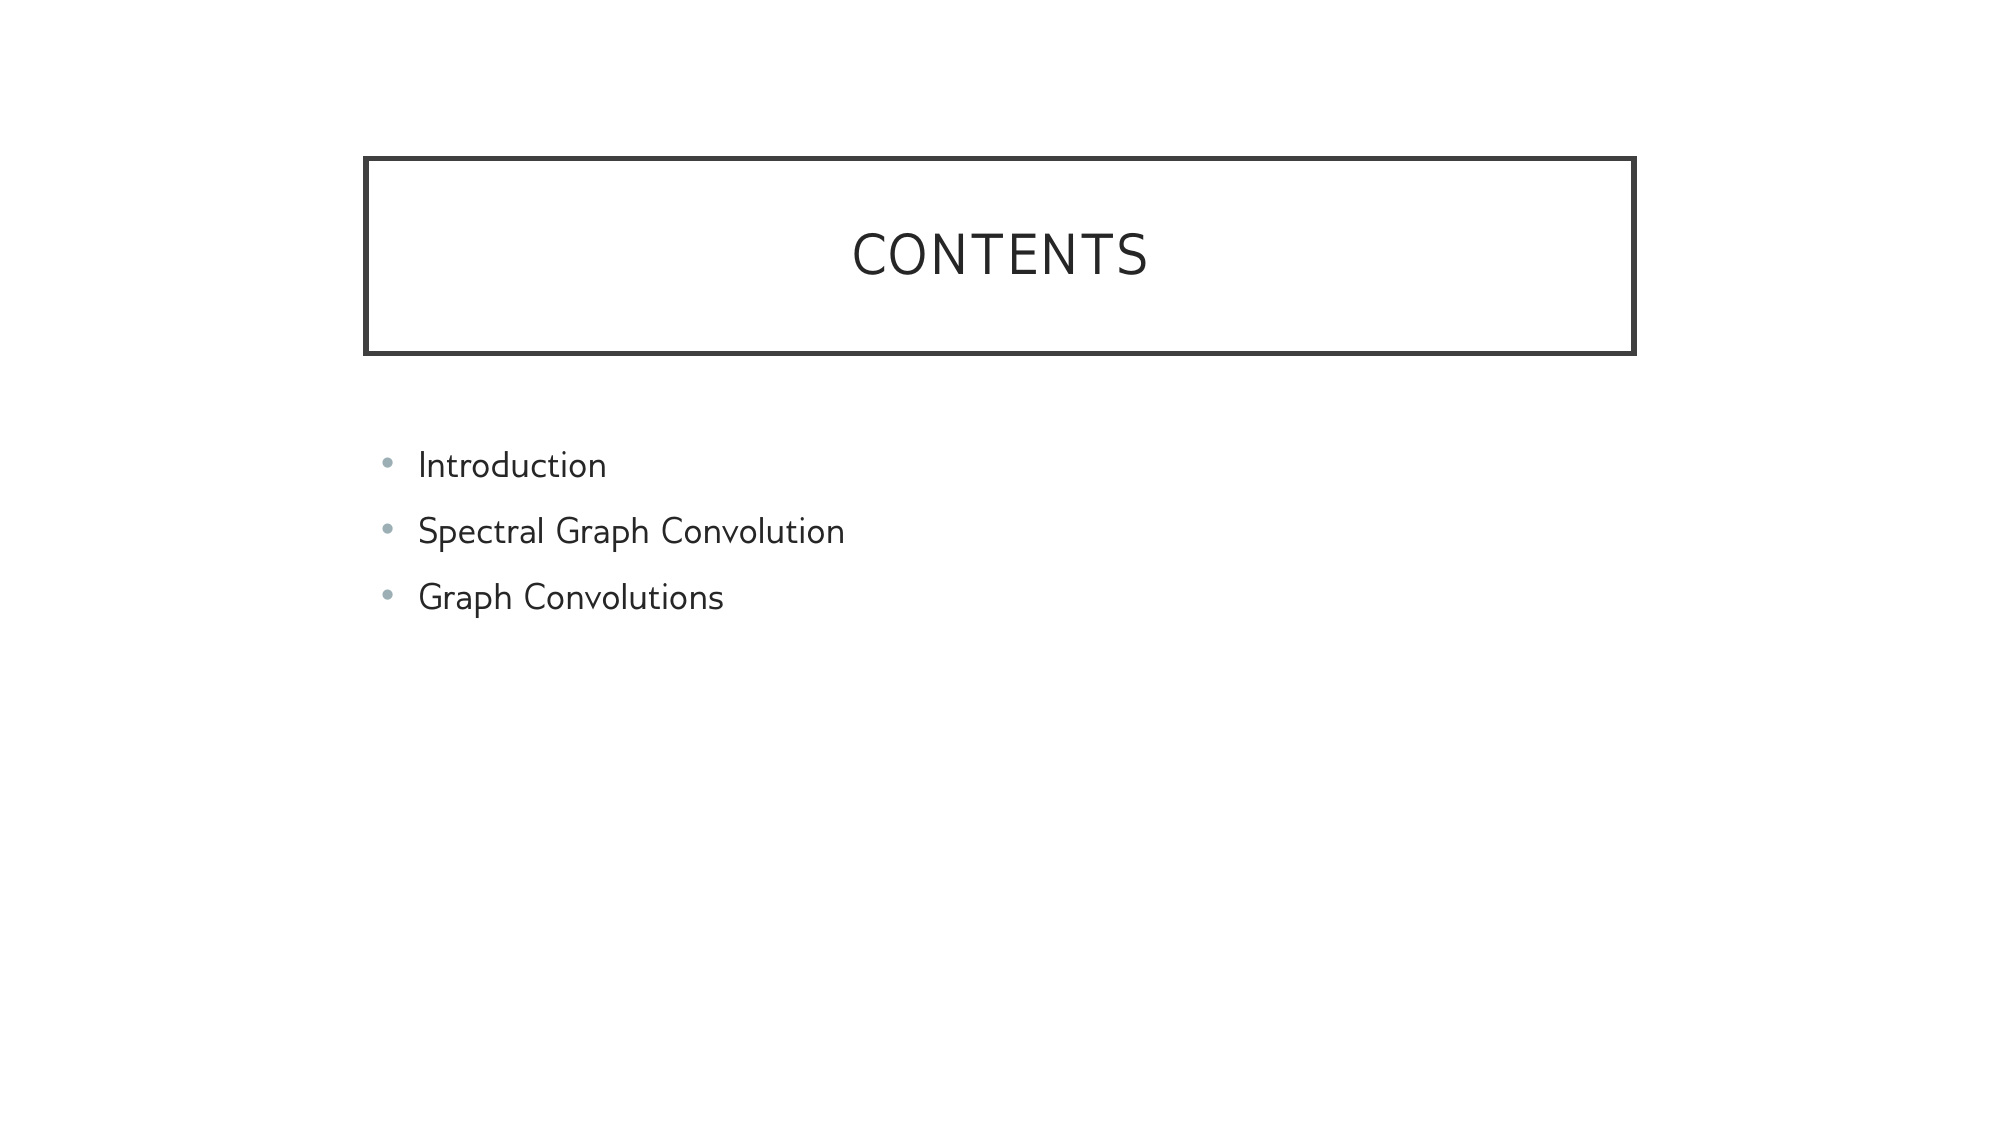

# Contents
Introduction
Spectral Graph Convolution
Graph Convolutions